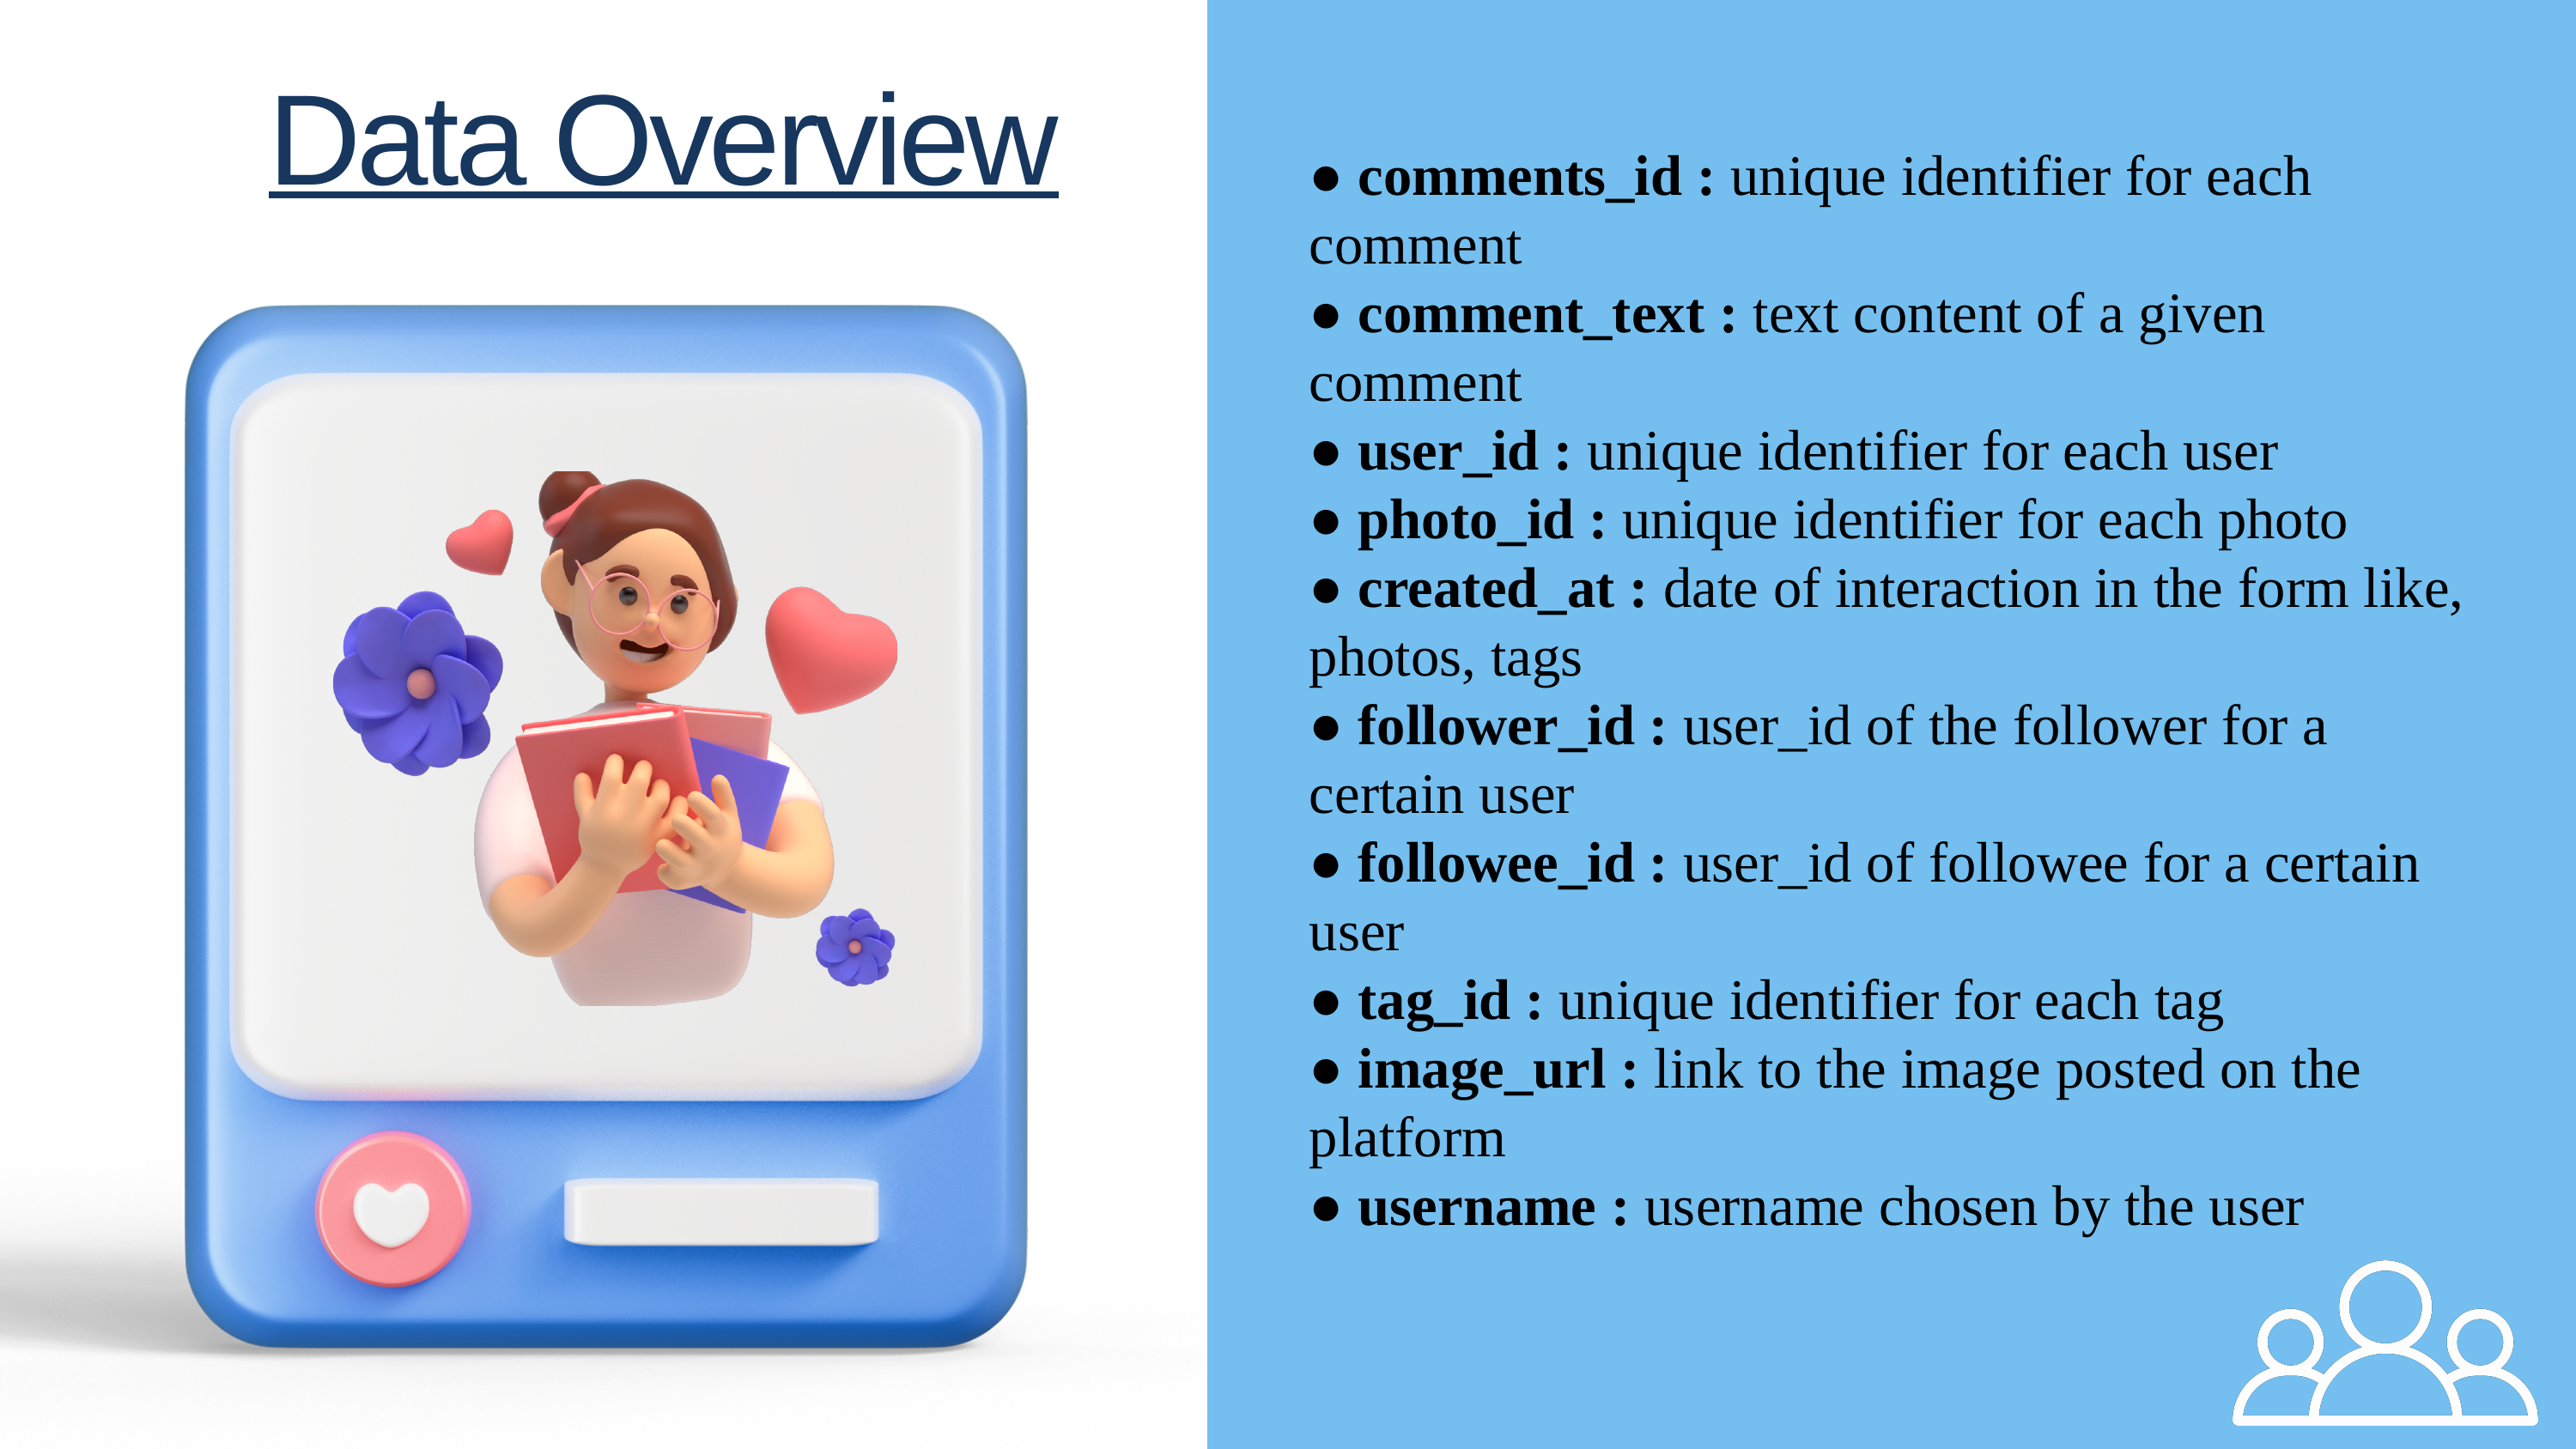

Data Overview
● comments_id : unique identifier for each comment
● comment_text : text content of a given comment
● user_id : unique identifier for each user
● photo_id : unique identifier for each photo
● created_at : date of interaction in the form like, photos, tags
● follower_id : user_id of the follower for a certain user
● followee_id : user_id of followee for a certain user
● tag_id : unique identifier for each tag
● image_url : link to the image posted on the platform
● username : username chosen by the user